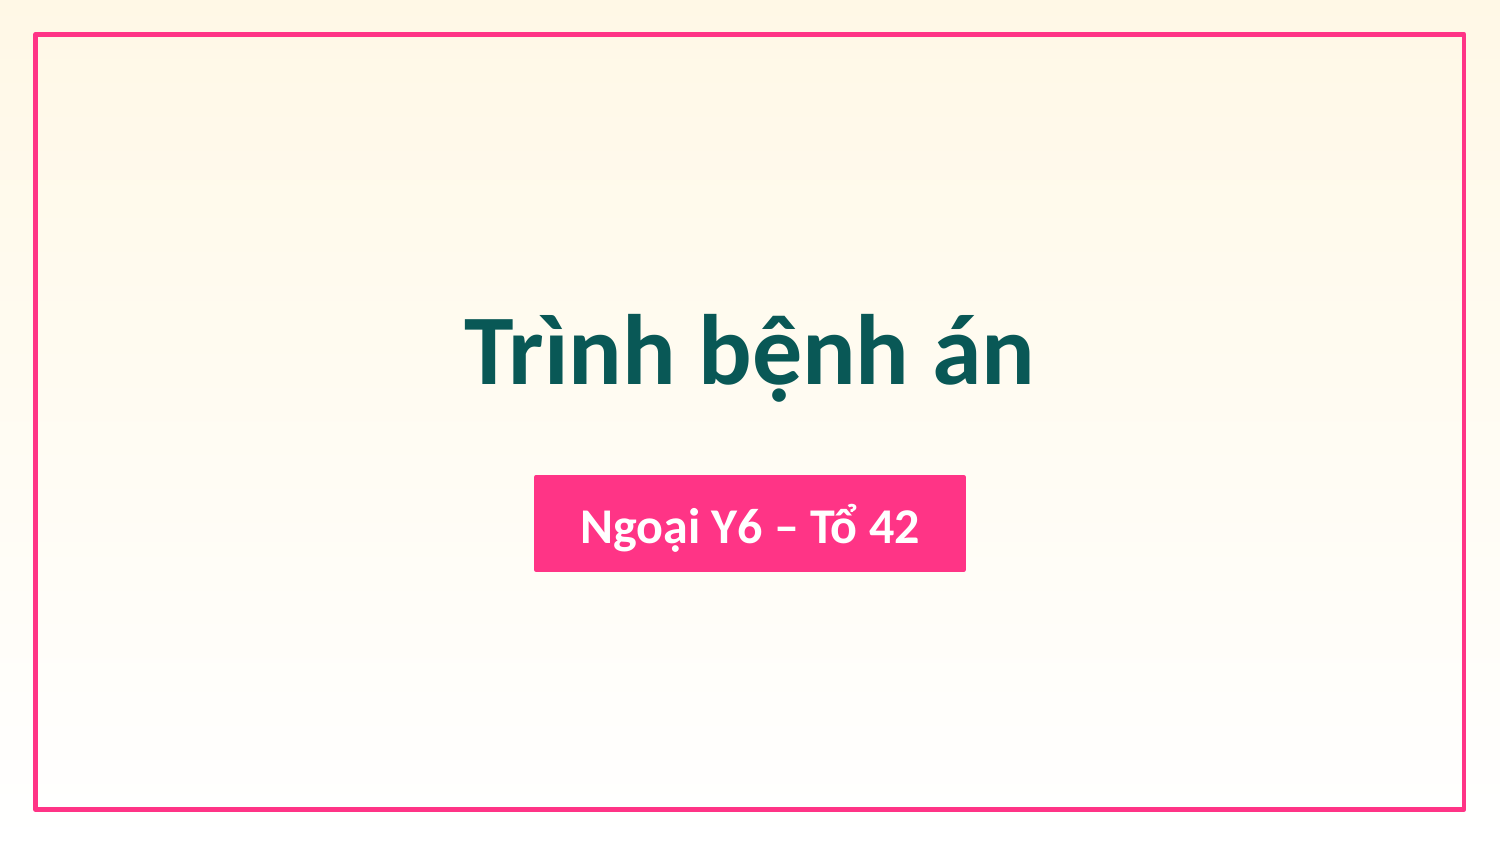

# Trình bệnh án
Ngoại Y6 – Tổ 42